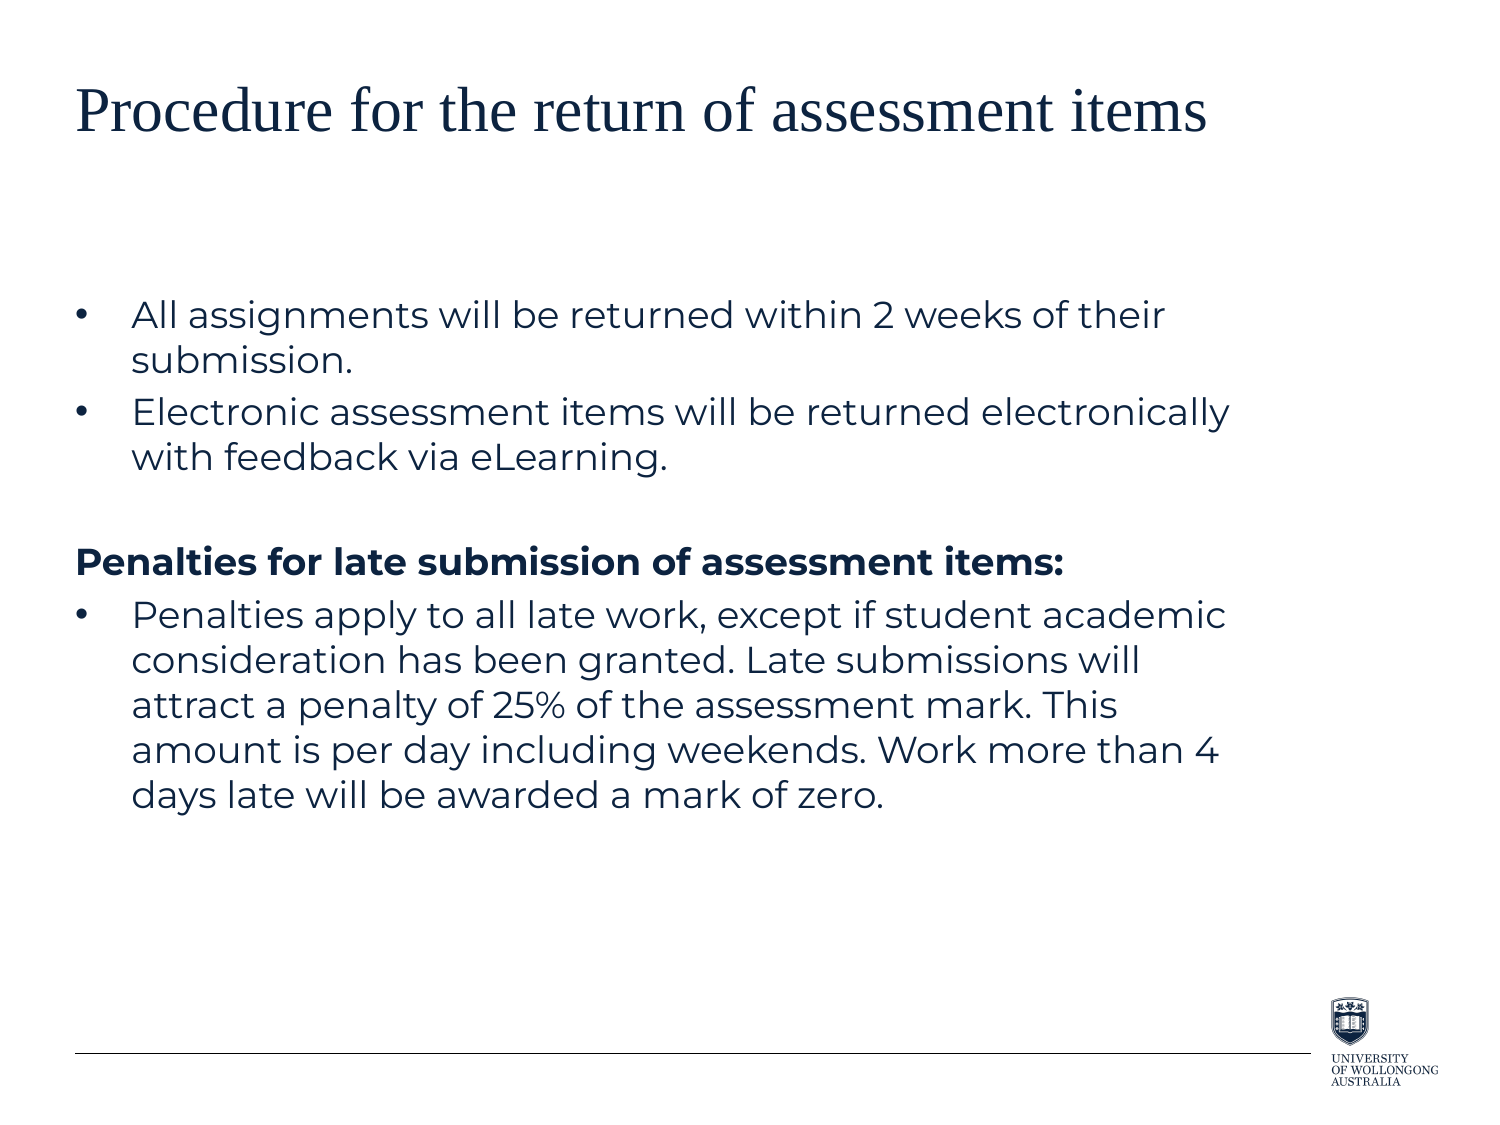

# Procedure for the return of assessment items
All assignments will be returned within 2 weeks of their submission.
Electronic assessment items will be returned electronically with feedback via eLearning.

Penalties for late submission of assessment items:
Penalties apply to all late work, except if student academic consideration has been granted. Late submissions will attract a penalty of 25% of the assessment mark. This amount is per day including weekends. Work more than 4 days late will be awarded a mark of zero.